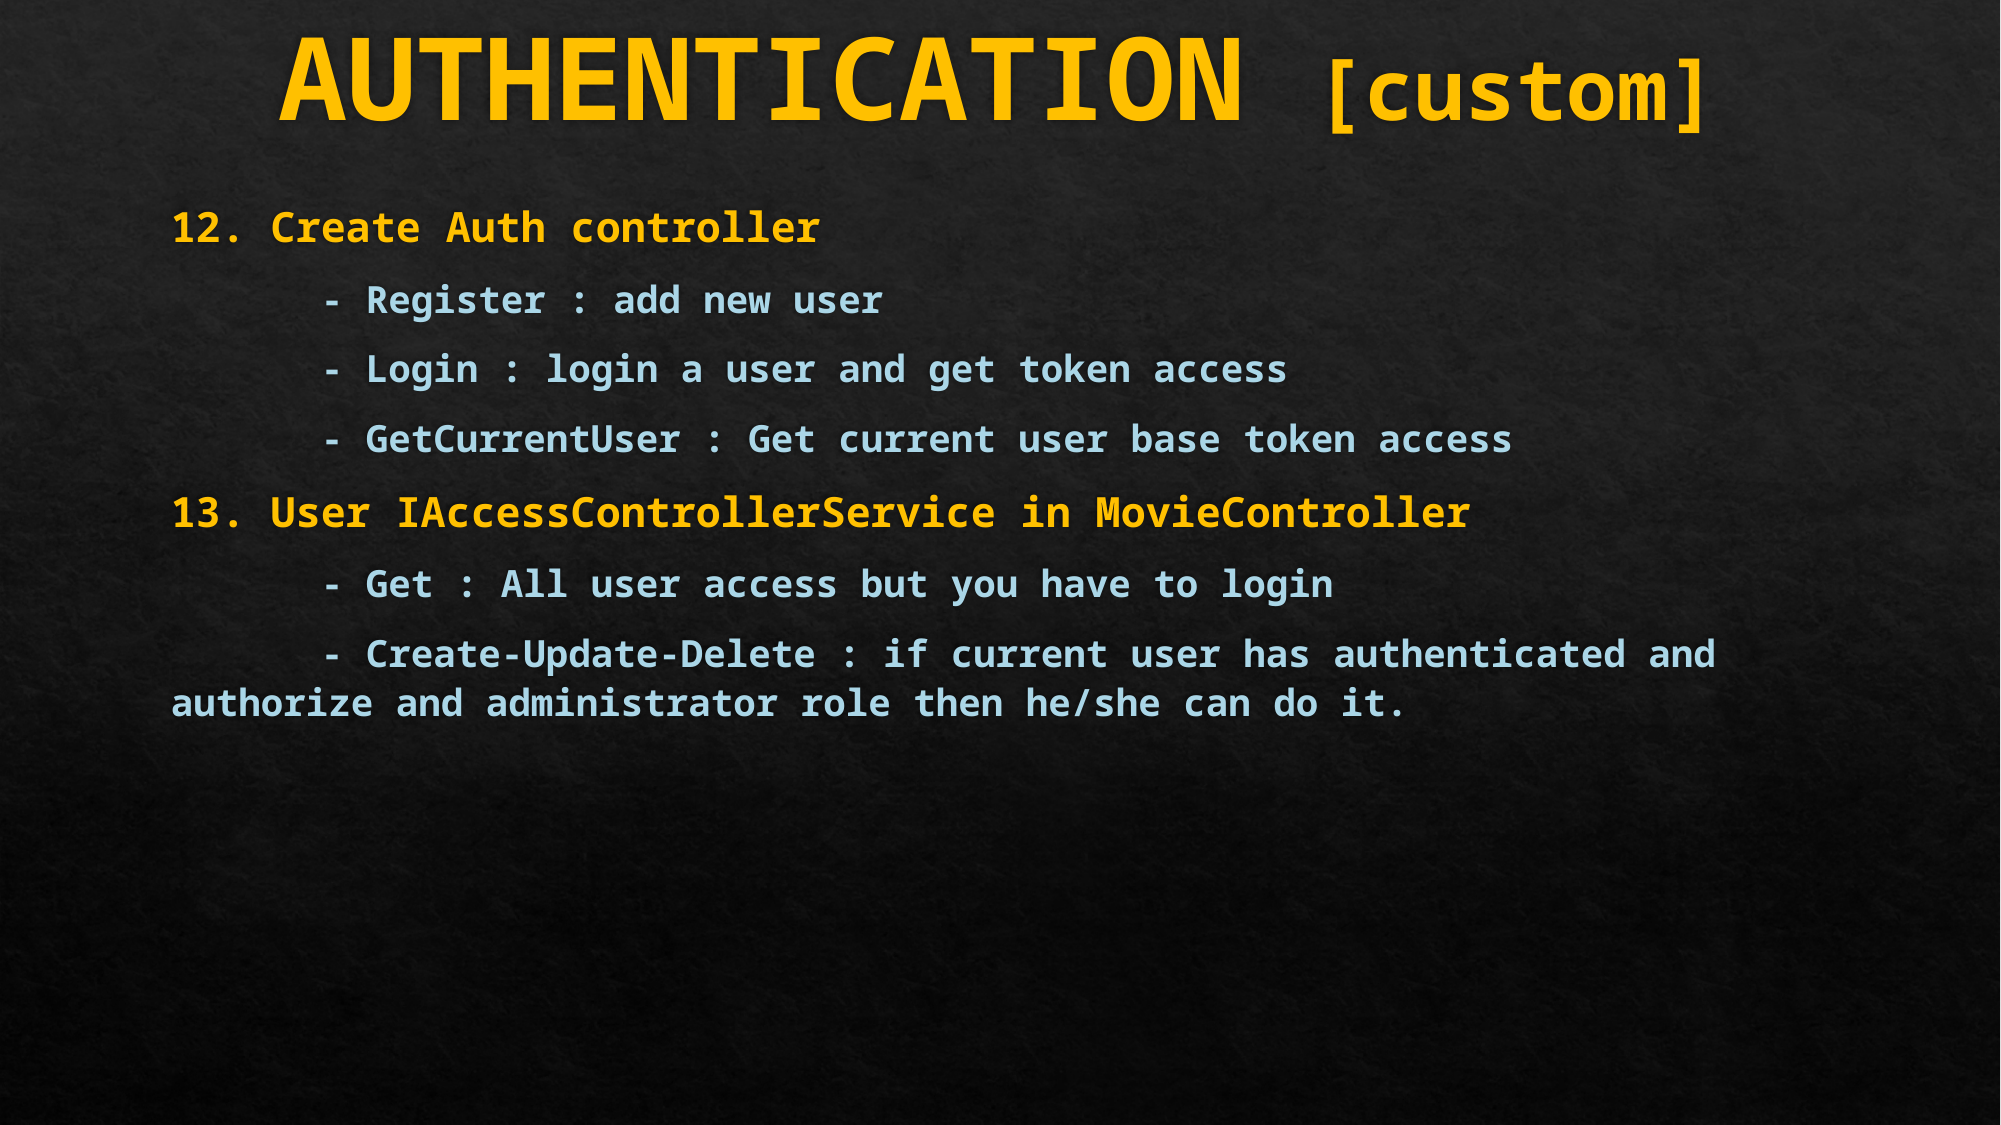

# AUTHENTICATION [custom]
12. Create Auth controller
	- Register : add new user
	- Login : login a user and get token access
	- GetCurrentUser : Get current user base token access
13. User IAccessControllerService in MovieController
	- Get : All user access but you have to login
	- Create-Update-Delete : if current user has authenticated and authorize and administrator role then he/she can do it.